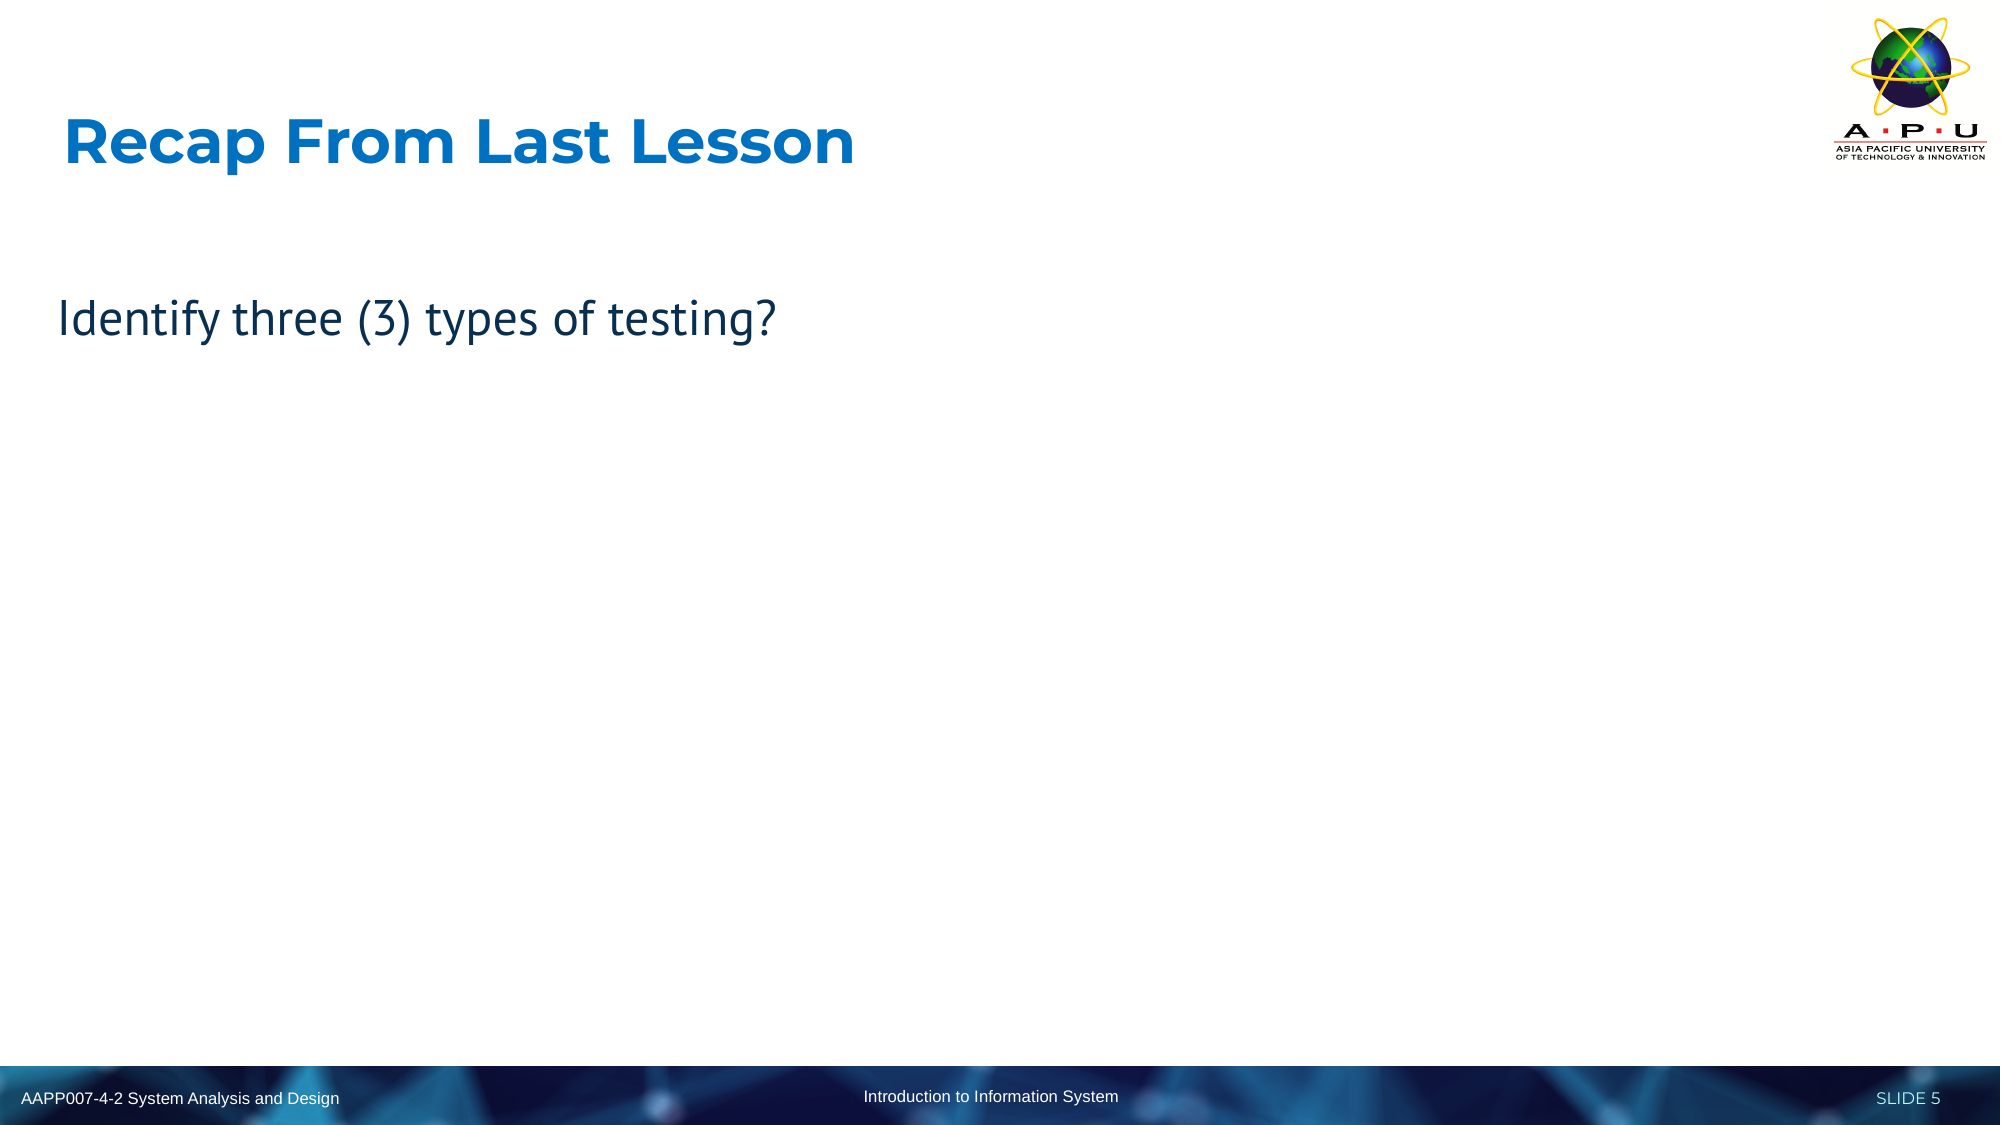

# Recap From Last Lesson
Identify three (3) types of testing?